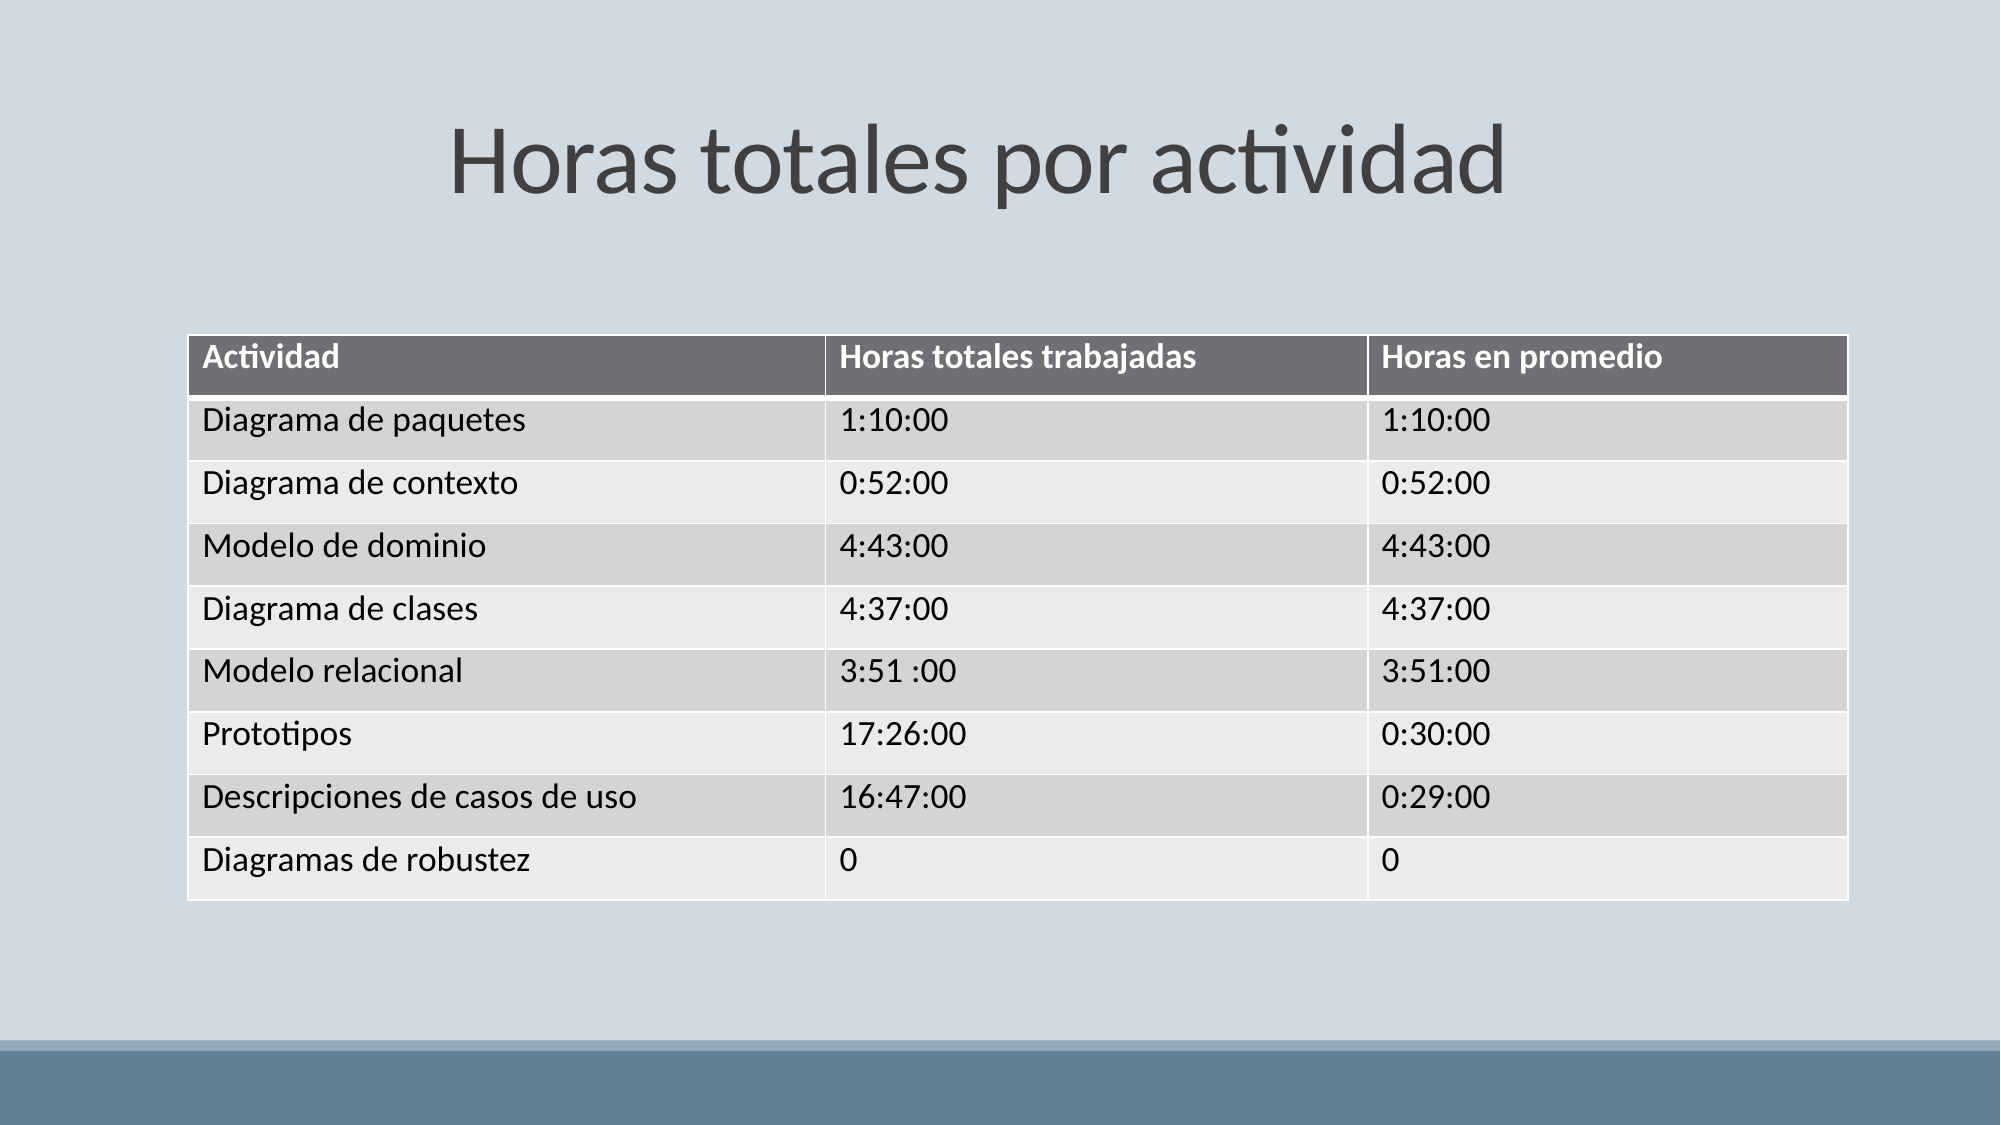

/
# Horas totales por actividad
| Actividad | Horas totales trabajadas | Horas en promedio |
| --- | --- | --- |
| Diagrama de paquetes | 1:10:00 | 1:10:00 |
| Diagrama de contexto | 0:52:00 | 0:52:00 |
| Modelo de dominio | 4:43:00 | 4:43:00 |
| Diagrama de clases | 4:37:00 | 4:37:00 |
| Modelo relacional | 3:51 :00 | 3:51:00 |
| Prototipos | 17:26:00 | 0:30:00 |
| Descripciones de casos de uso | 16:47:00 | 0:29:00 |
| Diagramas de robustez | 0 | 0 |